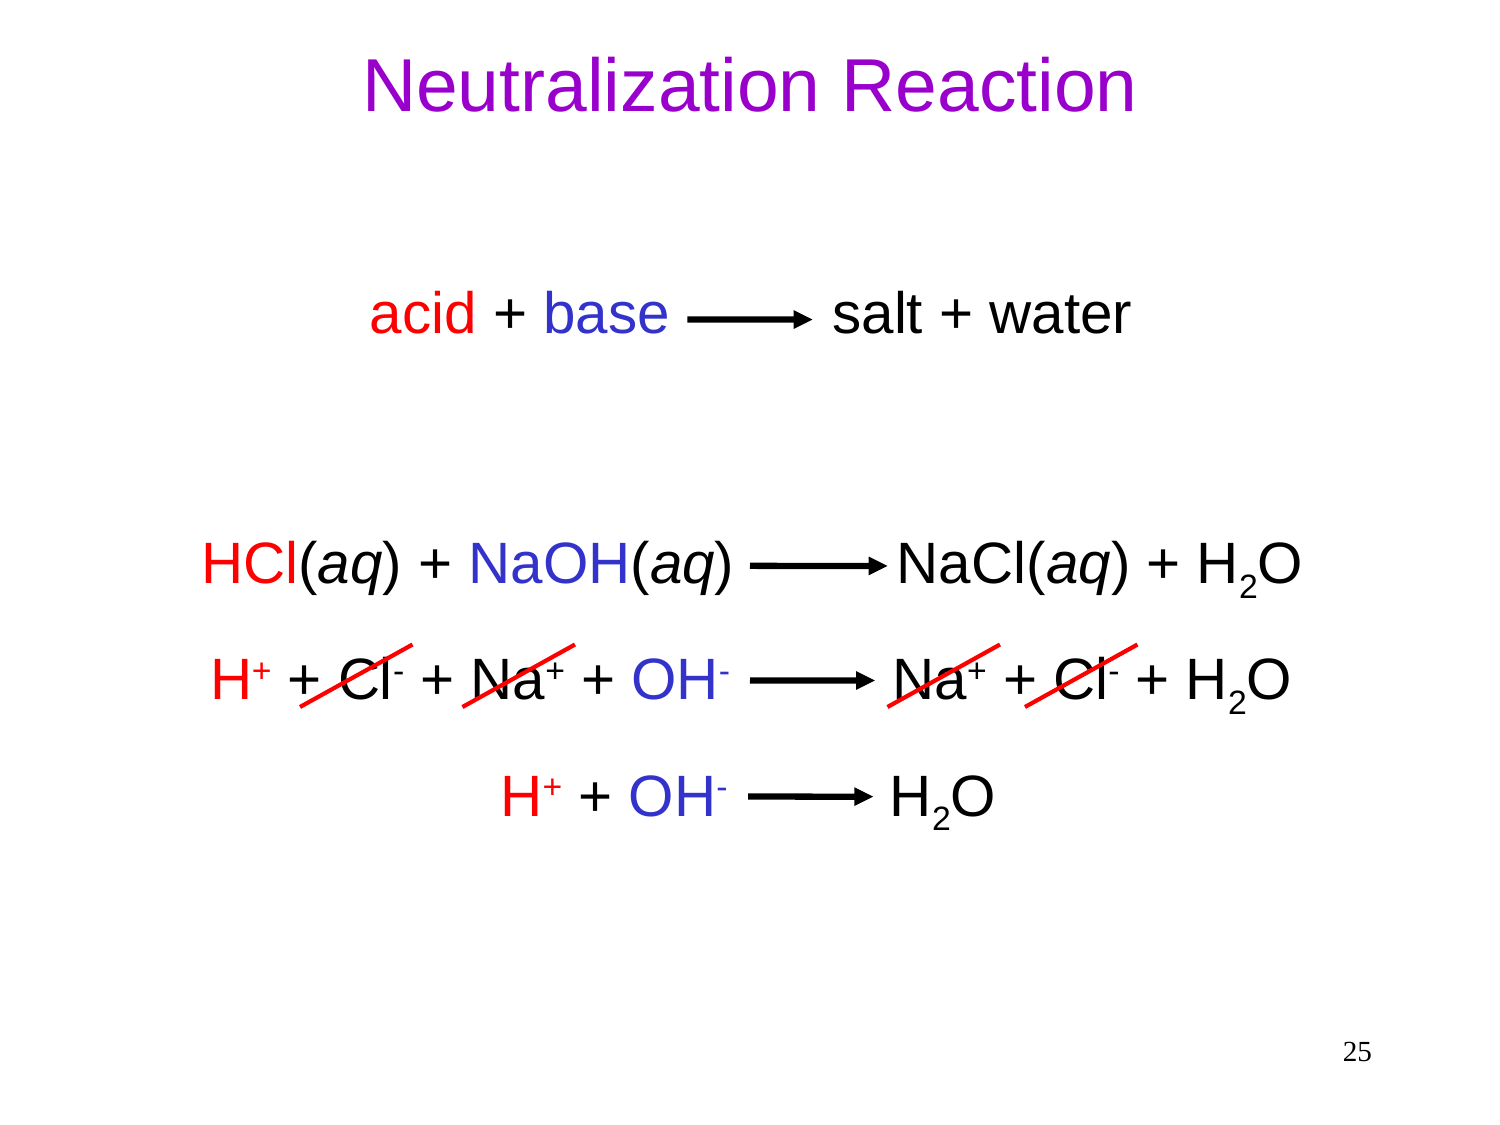

# Neutralization Reaction
acid + base          salt + water

HCl(aq) + NaOH(aq)          NaCl(aq) + H2O

H+ + Cl- + Na+ + OH-          Na+ + Cl- + H2O

H+ + OH-          H2O

25